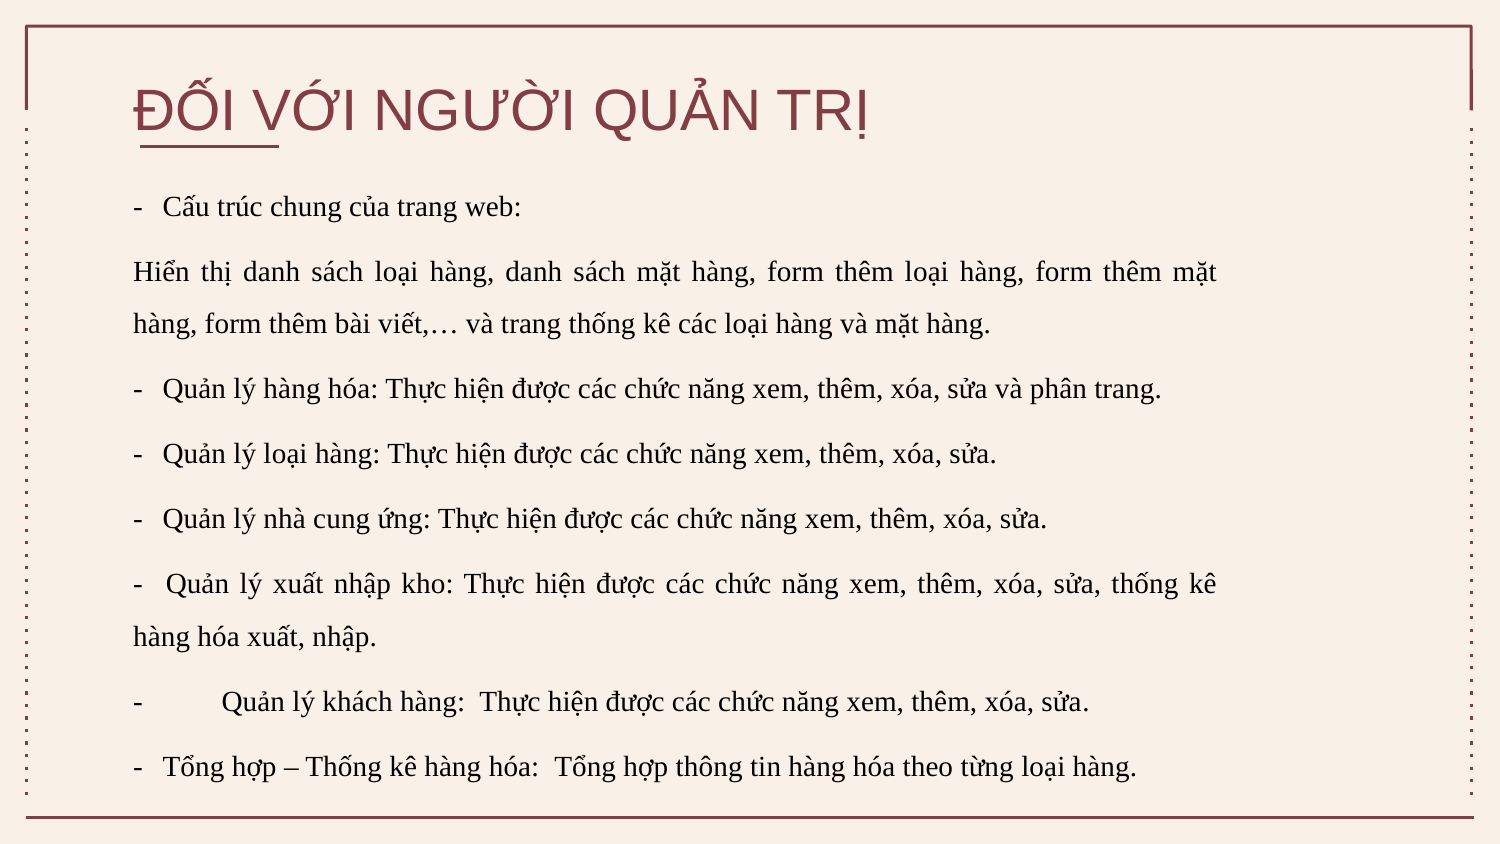

# ĐỐI VỚI NGƯỜI QUẢN TRỊ
- 	Cấu trúc chung của trang web:
Hiển thị danh sách loại hàng, danh sách mặt hàng, form thêm loại hàng, form thêm mặt hàng, form thêm bài viết,… và trang thống kê các loại hàng và mặt hàng.
- 	Quản lý hàng hóa: Thực hiện được các chức năng xem, thêm, xóa, sửa và phân trang.
- 	Quản lý loại hàng: Thực hiện được các chức năng xem, thêm, xóa, sửa.
- 	Quản lý nhà cung ứng: Thực hiện được các chức năng xem, thêm, xóa, sửa.
- 	Quản lý xuất nhập kho: Thực hiện được các chức năng xem, thêm, xóa, sửa, thống kê hàng hóa xuất, nhập.
- 	Quản lý khách hàng:  Thực hiện được các chức năng xem, thêm, xóa, sửa.
-	Tổng hợp – Thống kê hàng hóa:  Tổng hợp thông tin hàng hóa theo từng loại hàng.